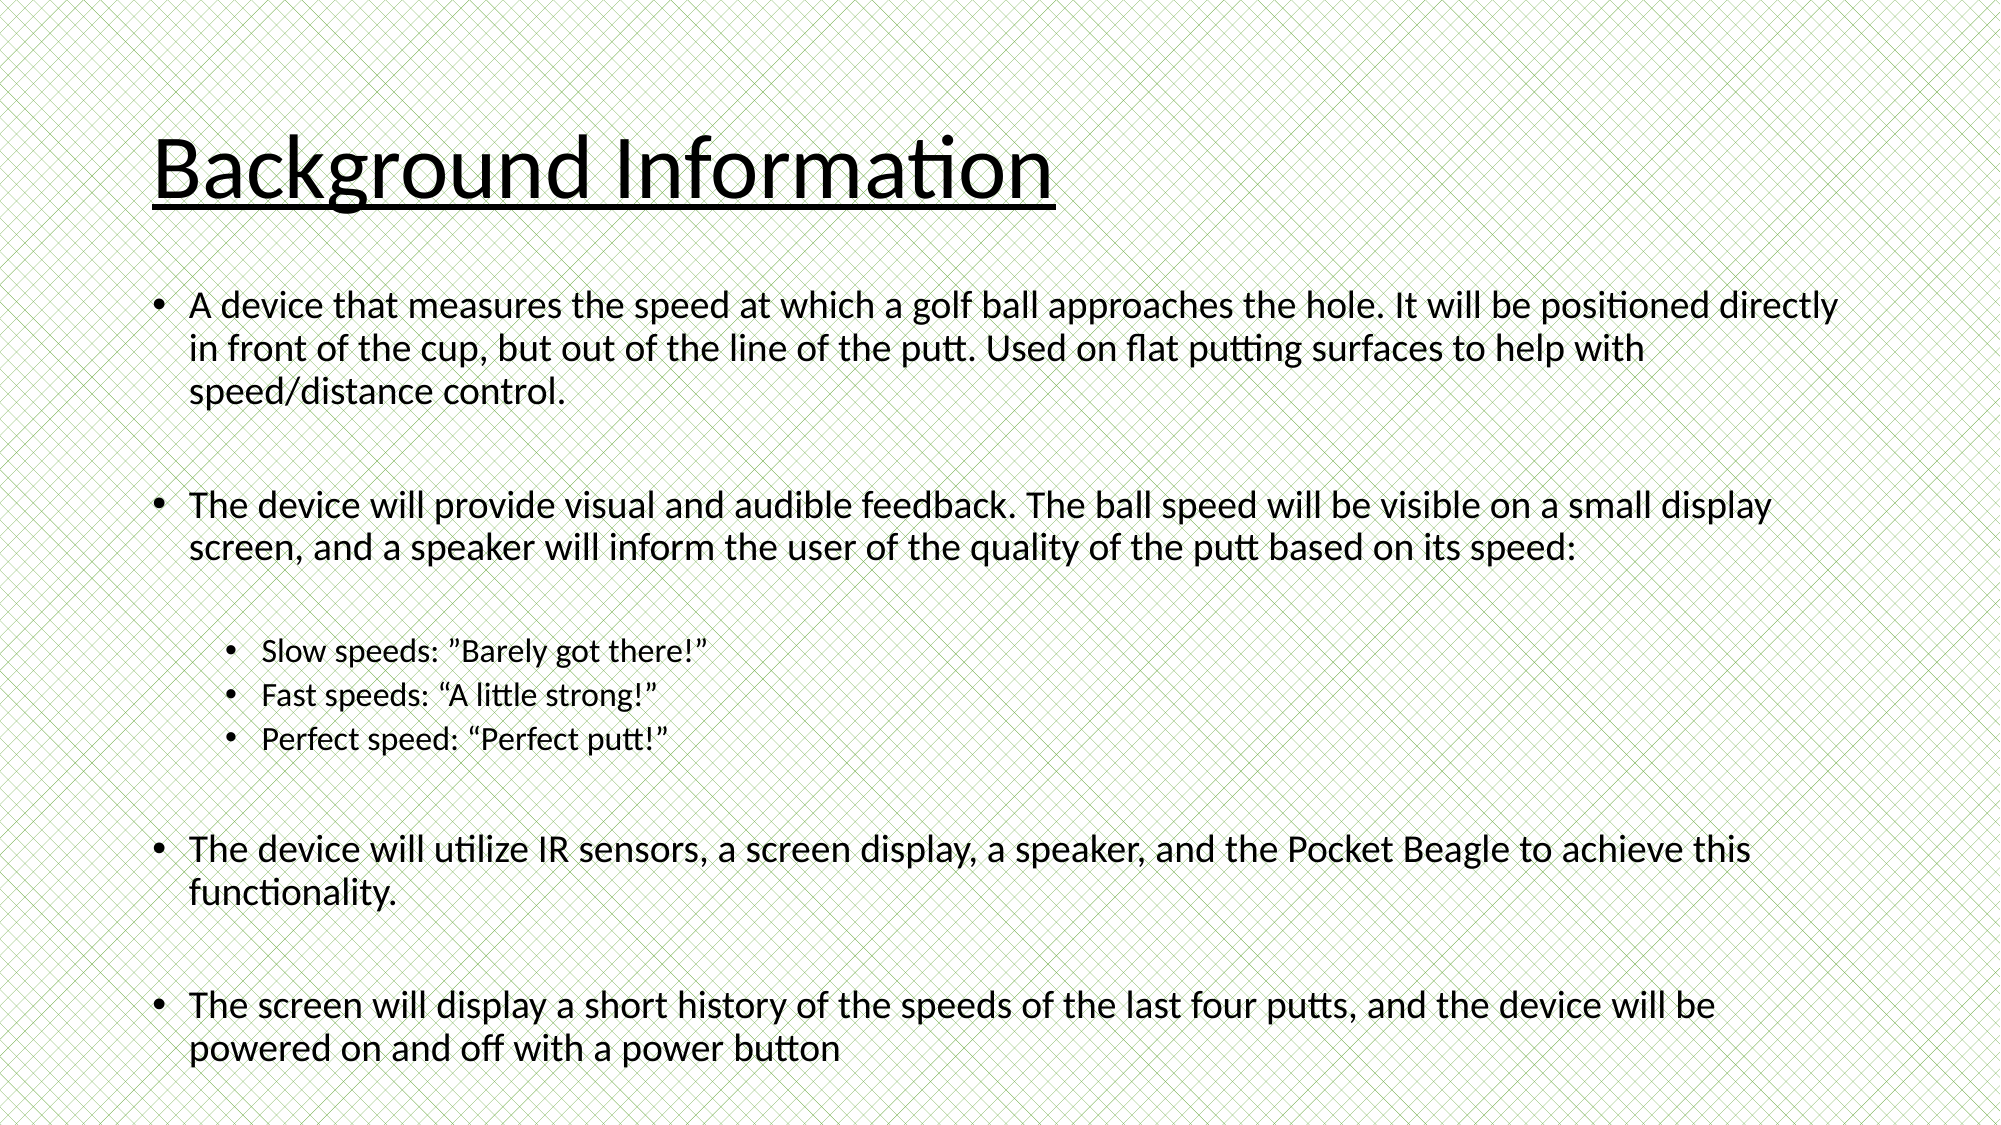

# Background Information
A device that measures the speed at which a golf ball approaches the hole. It will be positioned directly in front of the cup, but out of the line of the putt. Used on flat putting surfaces to help with speed/distance control.

The device will provide visual and audible feedback. The ball speed will be visible on a small display screen, and a speaker will inform the user of the quality of the putt based on its speed:

Slow speeds: ”Barely got there!”
Fast speeds: “A little strong!”
Perfect speed: “Perfect putt!”

The device will utilize IR sensors, a screen display, a speaker, and the Pocket Beagle to achieve this functionality.

The screen will display a short history of the speeds of the last four putts, and the device will be powered on and off with a power button